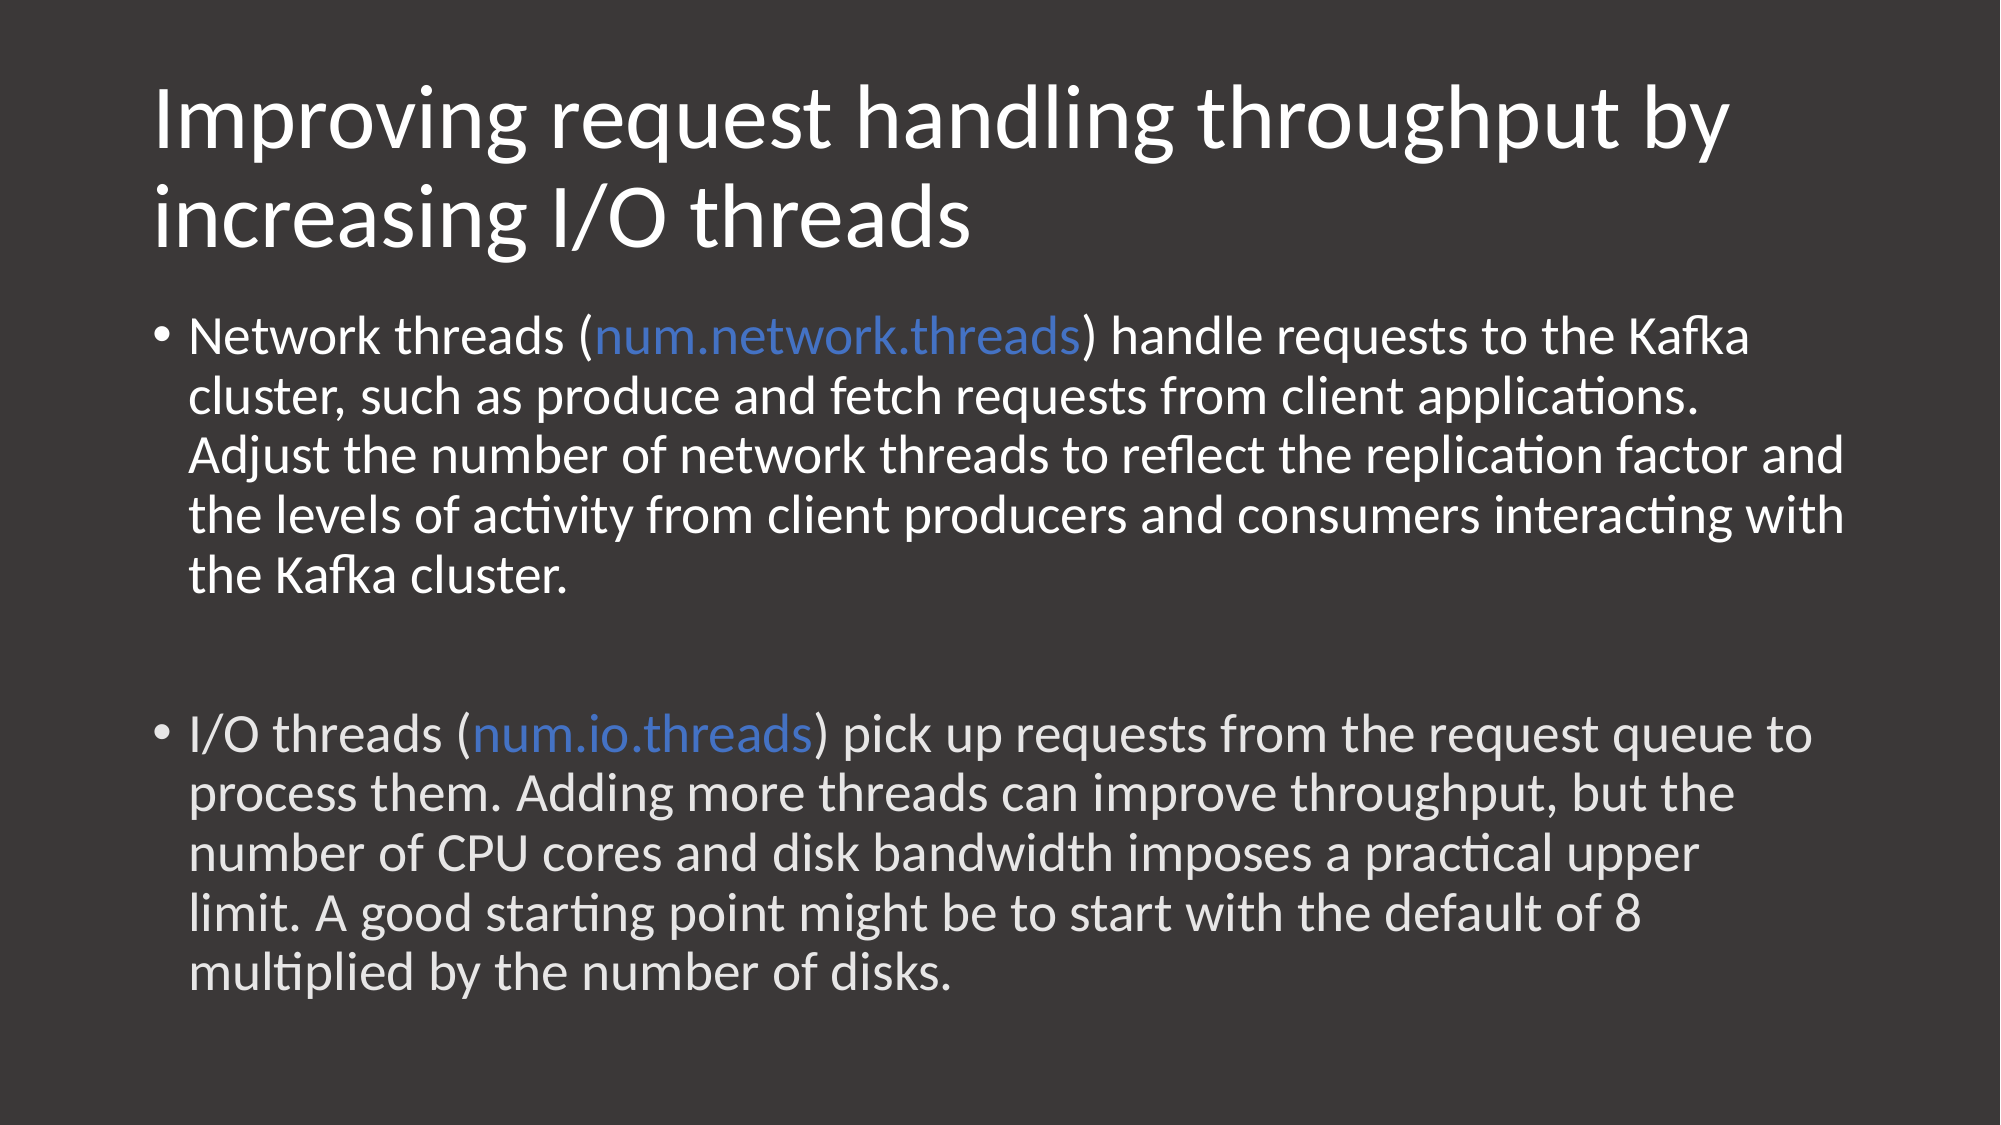

# Improving request handling throughput by increasing I/O threads
Network threads (num.network.threads) handle requests to the Kafka cluster, such as produce and fetch requests from client applications. Adjust the number of network threads to reflect the replication factor and the levels of activity from client producers and consumers interacting with the Kafka cluster.

I/O threads (num.io.threads) pick up requests from the request queue to process them. Adding more threads can improve throughput, but the number of CPU cores and disk bandwidth imposes a practical upper limit. A good starting point might be to start with the default of 8 multiplied by the number of disks.